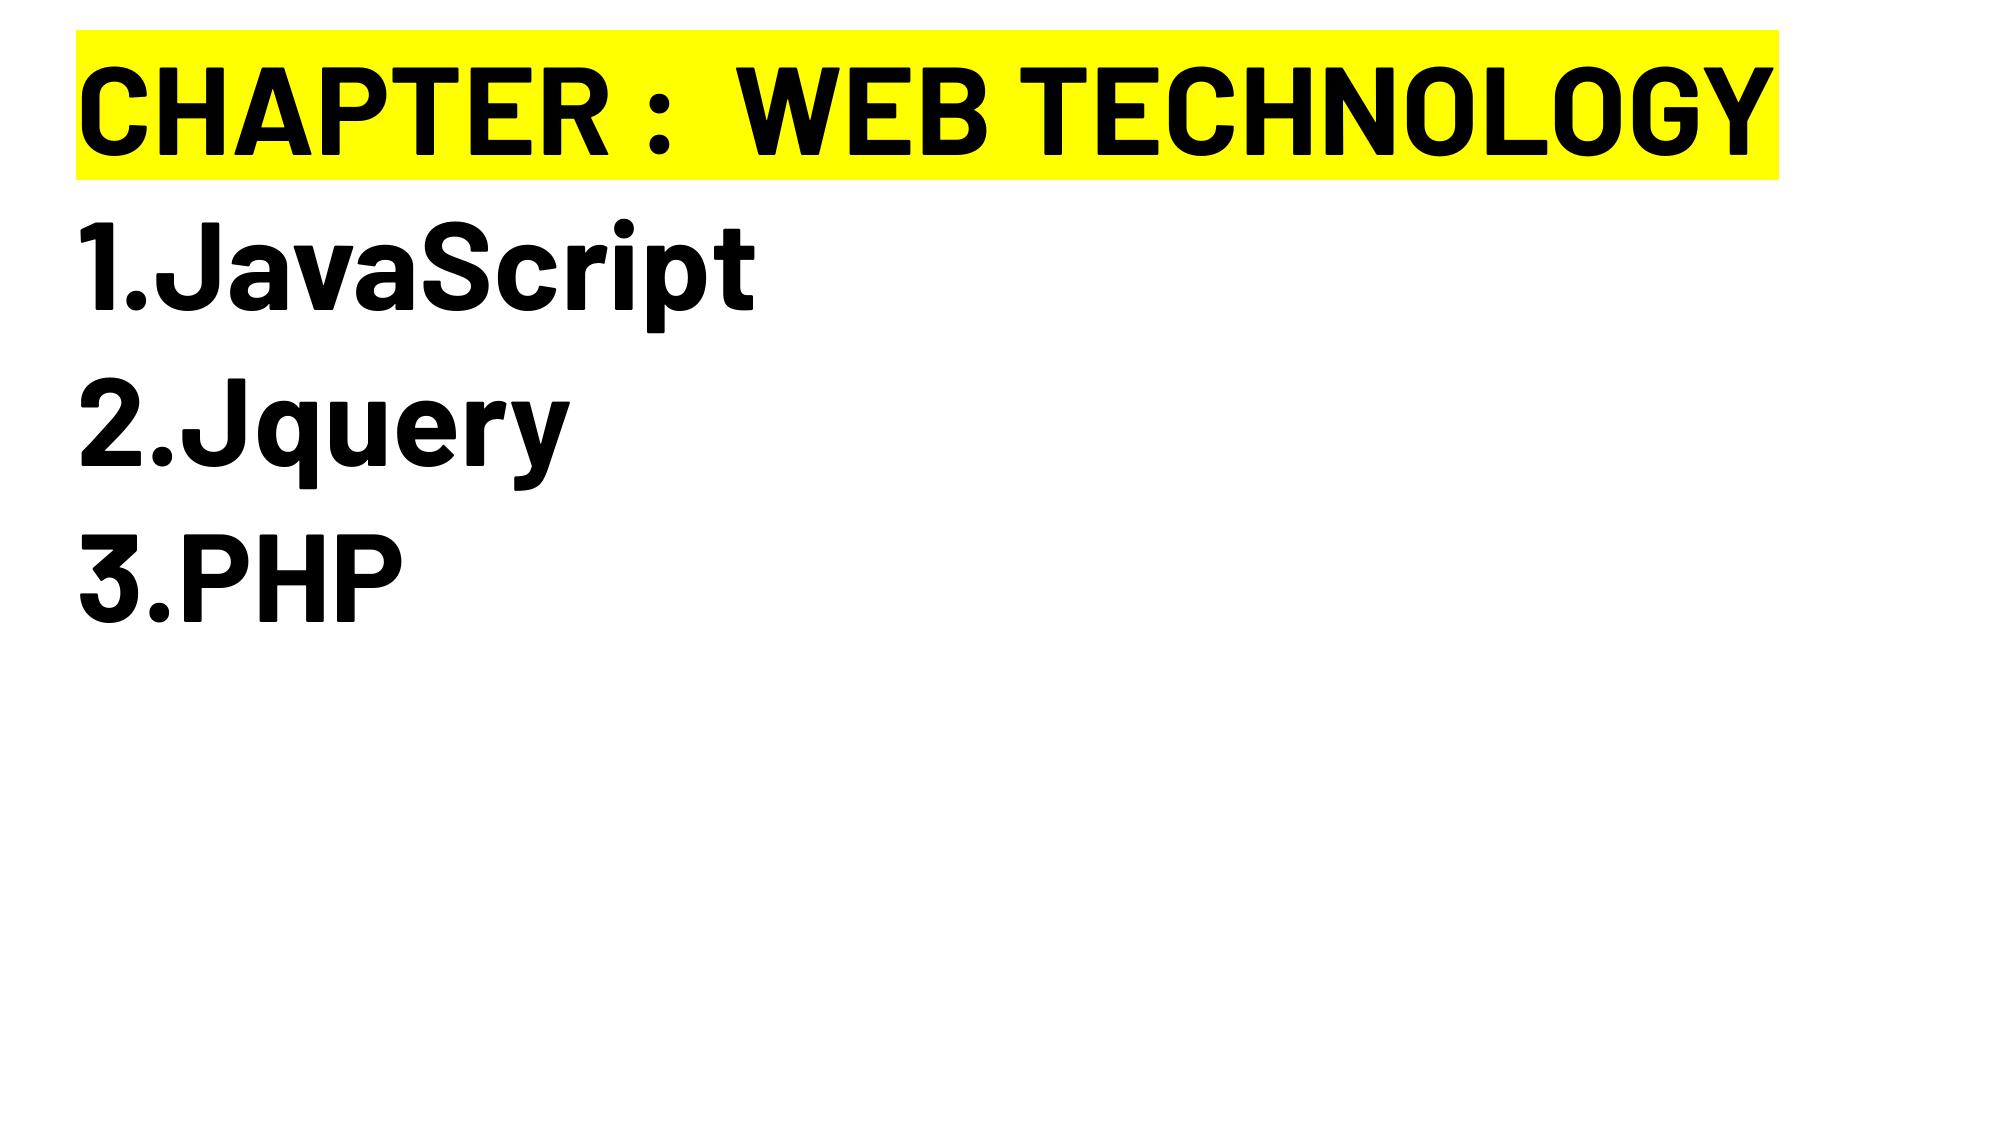

CHAPTER :  WEB TECHNOLOGY
JavaScript
Jquery
PHP